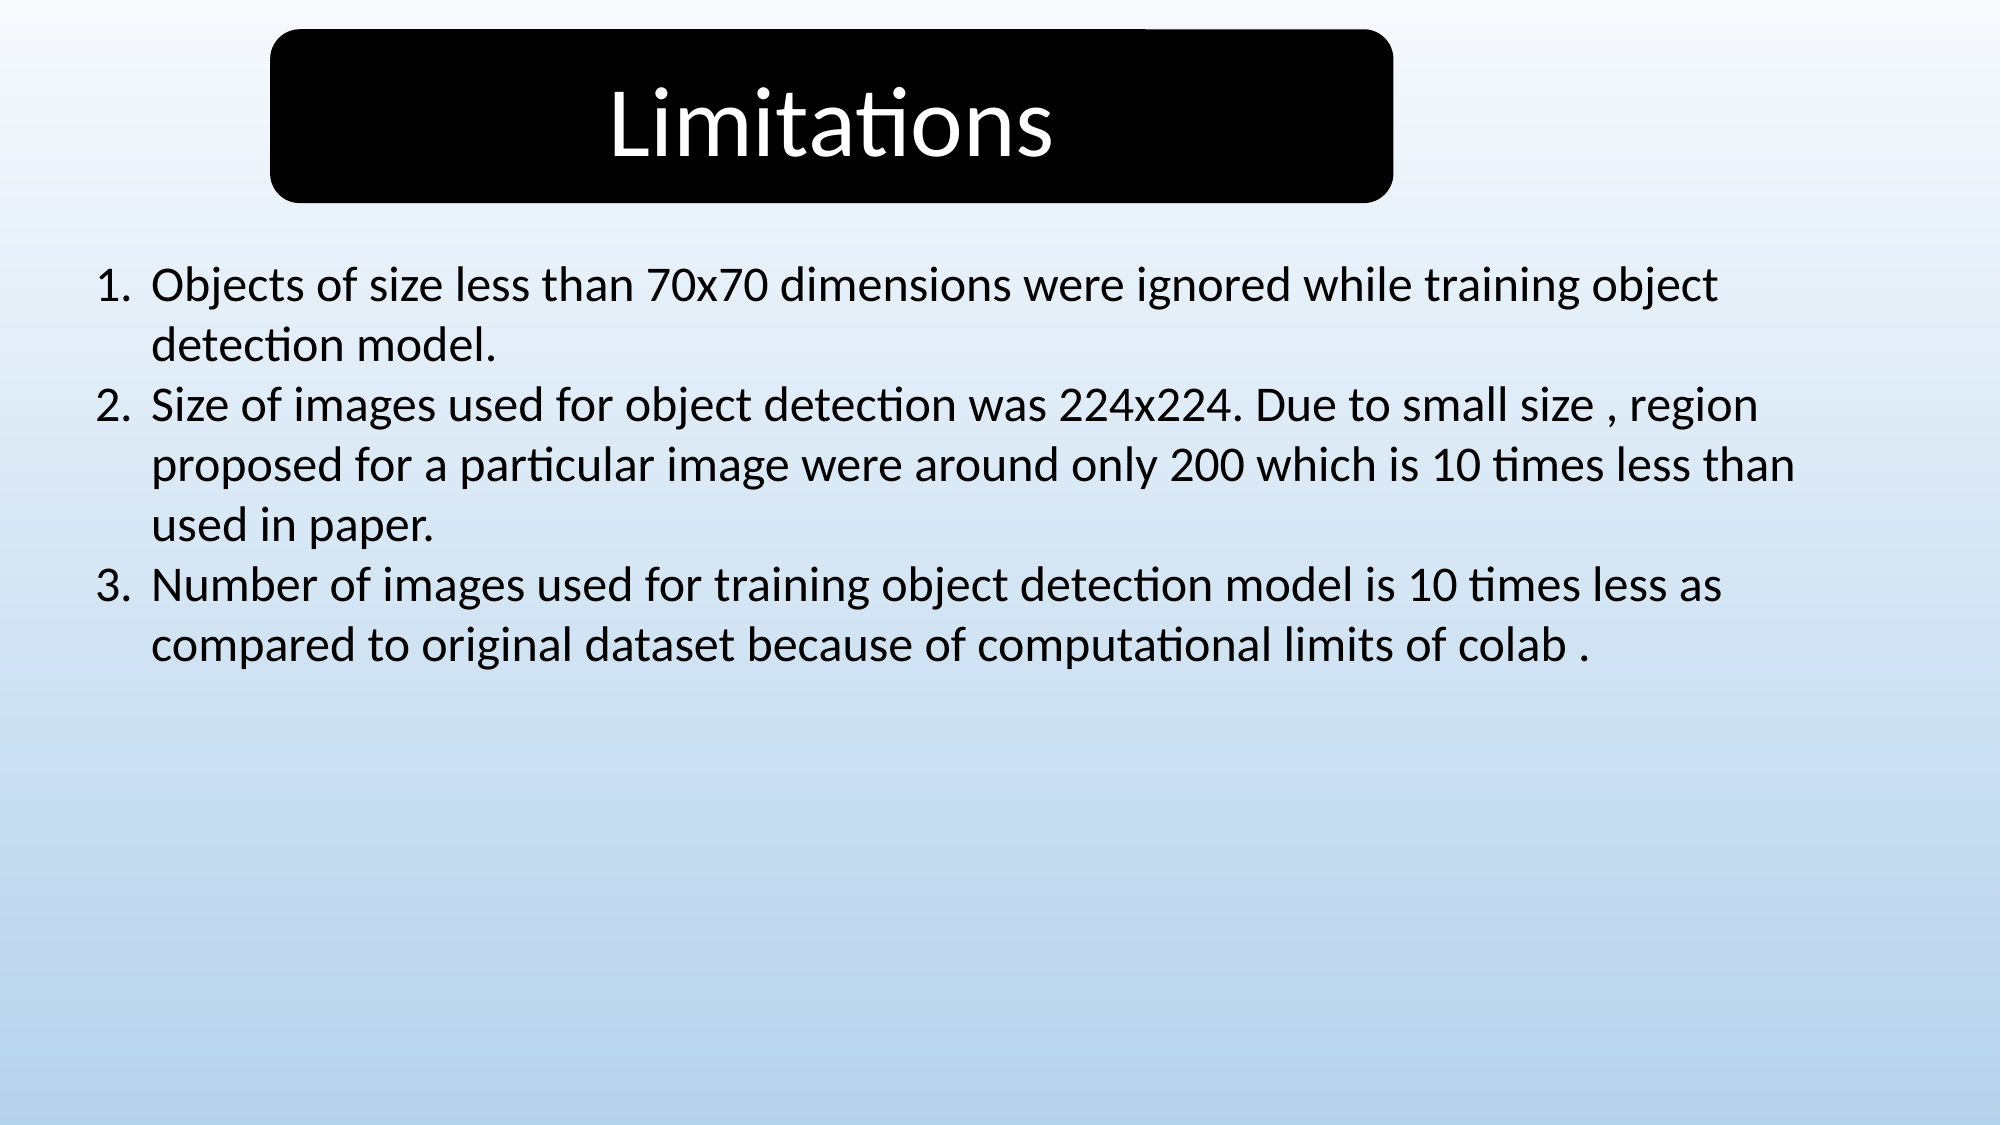

Limitations
Objects of size less than 70x70 dimensions were ignored while training object detection model.
Size of images used for object detection was 224x224. Due to small size , region proposed for a particular image were around only 200 which is 10 times less than used in paper.
Number of images used for training object detection model is 10 times less as compared to original dataset because of computational limits of colab .